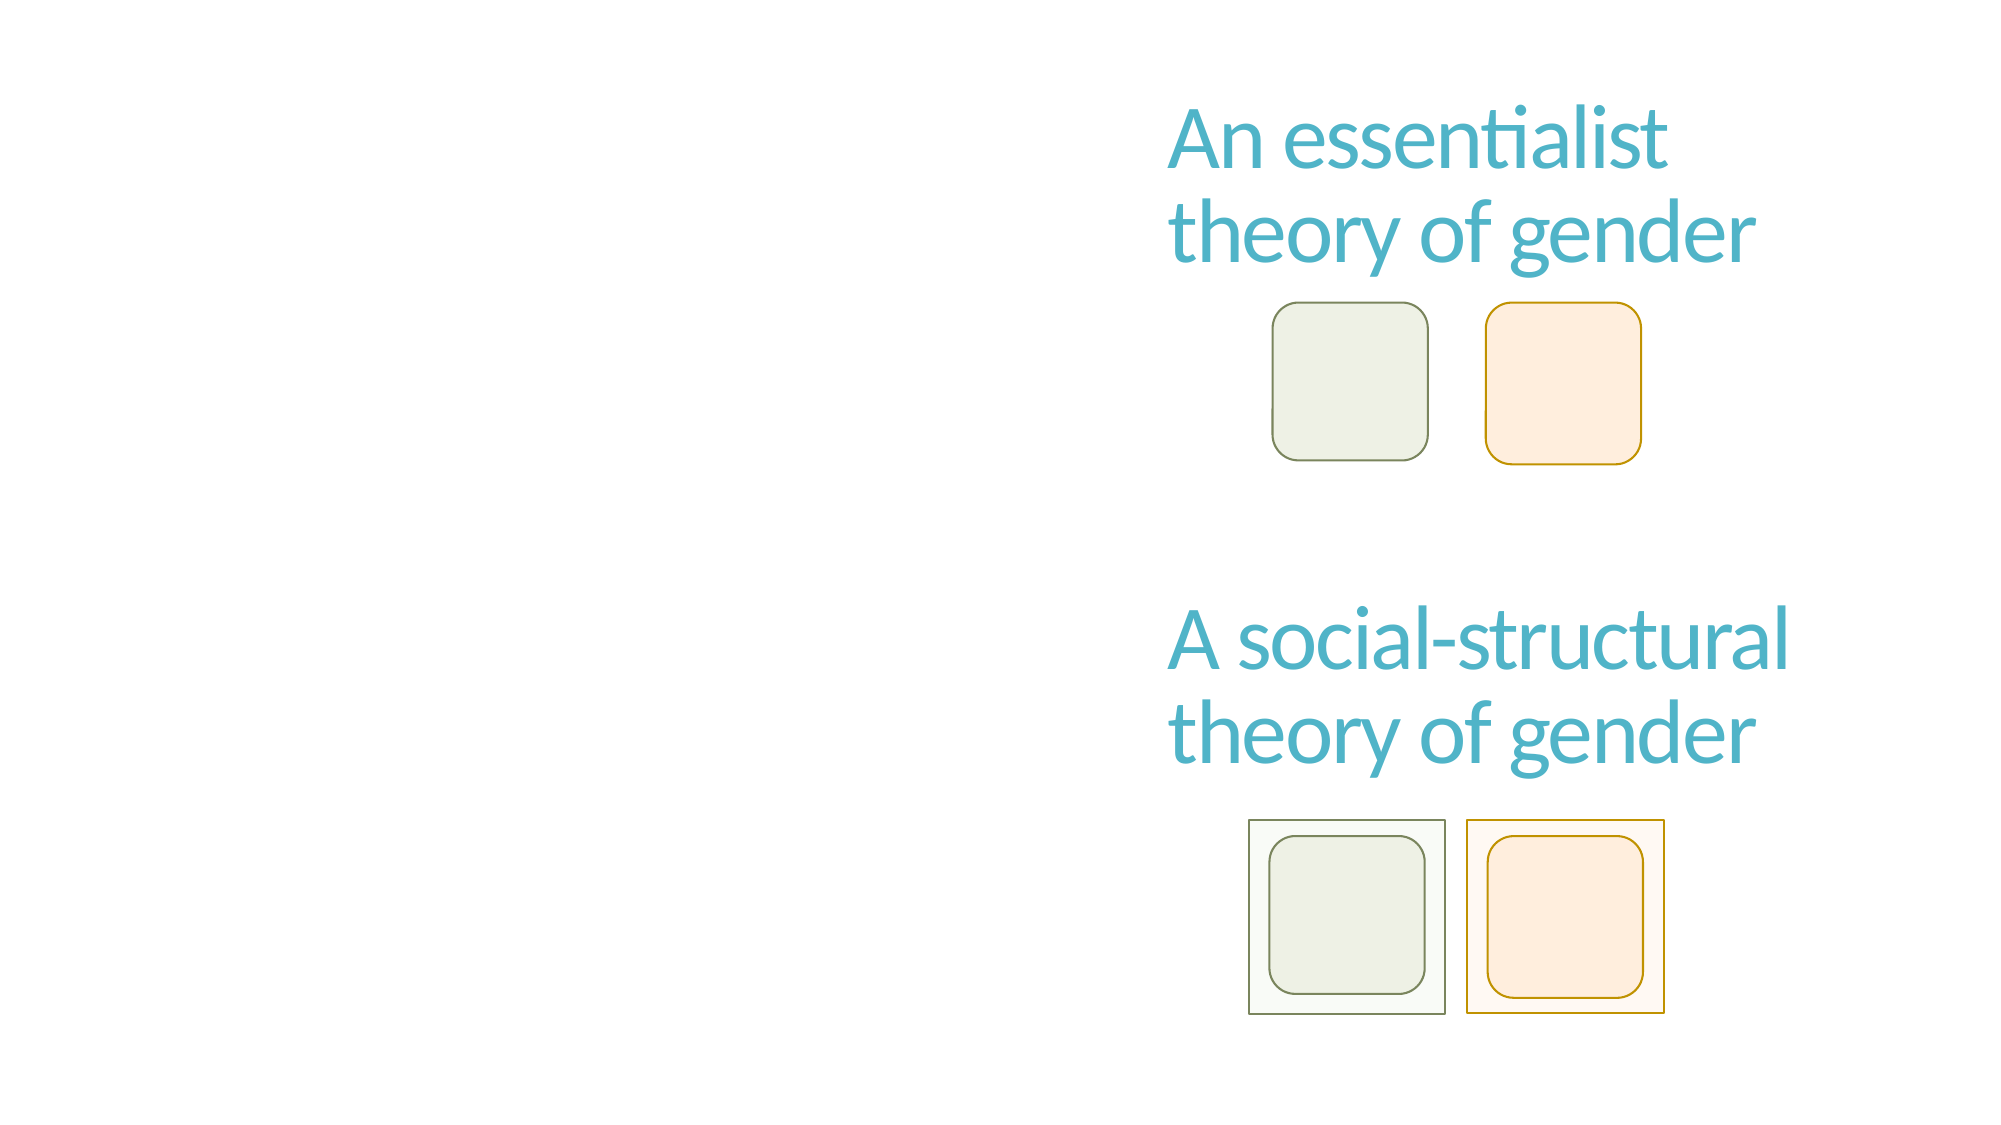

An essentialist
theory of gender

# A social-structural theory of gender